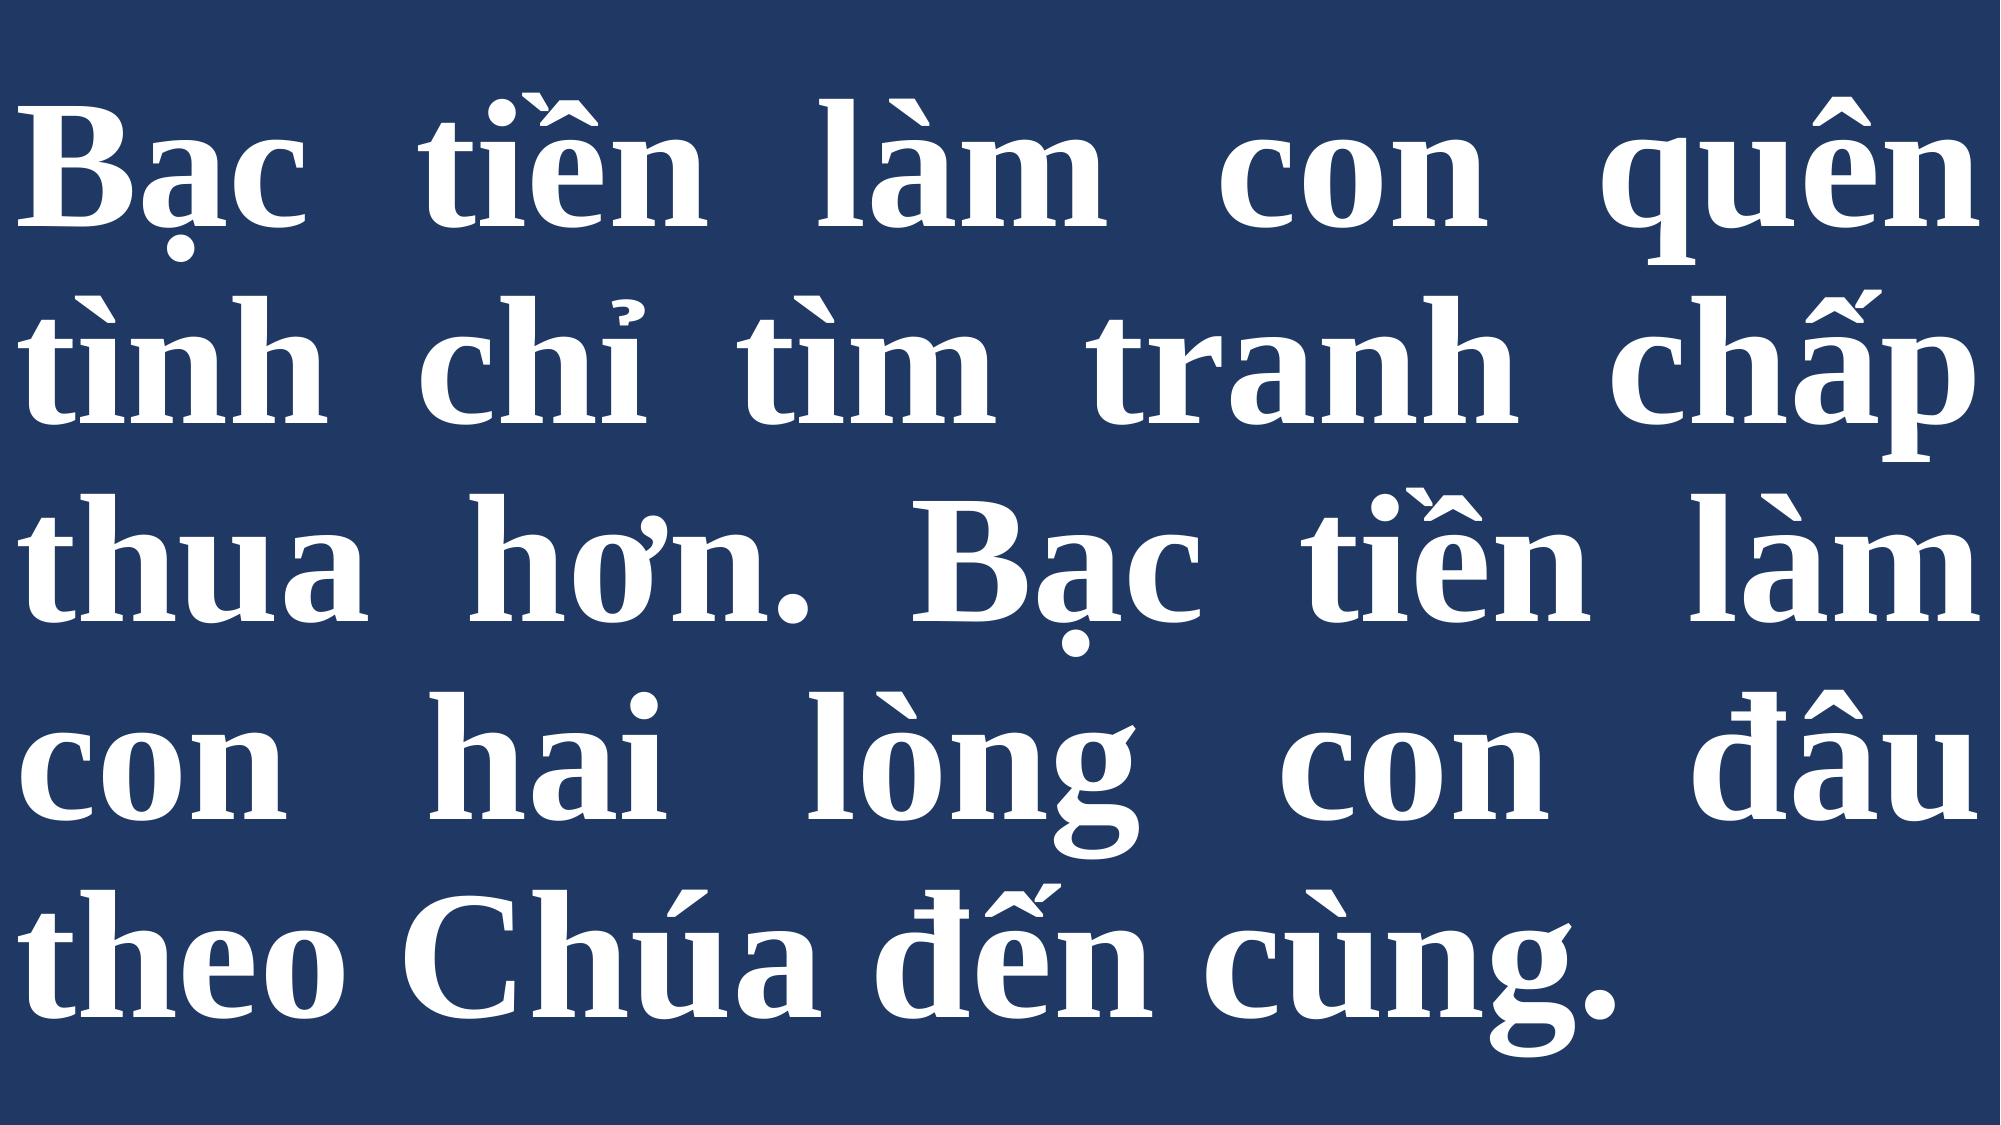

# Bạc tiền làm con quên tình chỉ tìm tranh chấp thua hơn. Bạc tiền làm con hai lòng con đâu theo Chúa đến cùng.